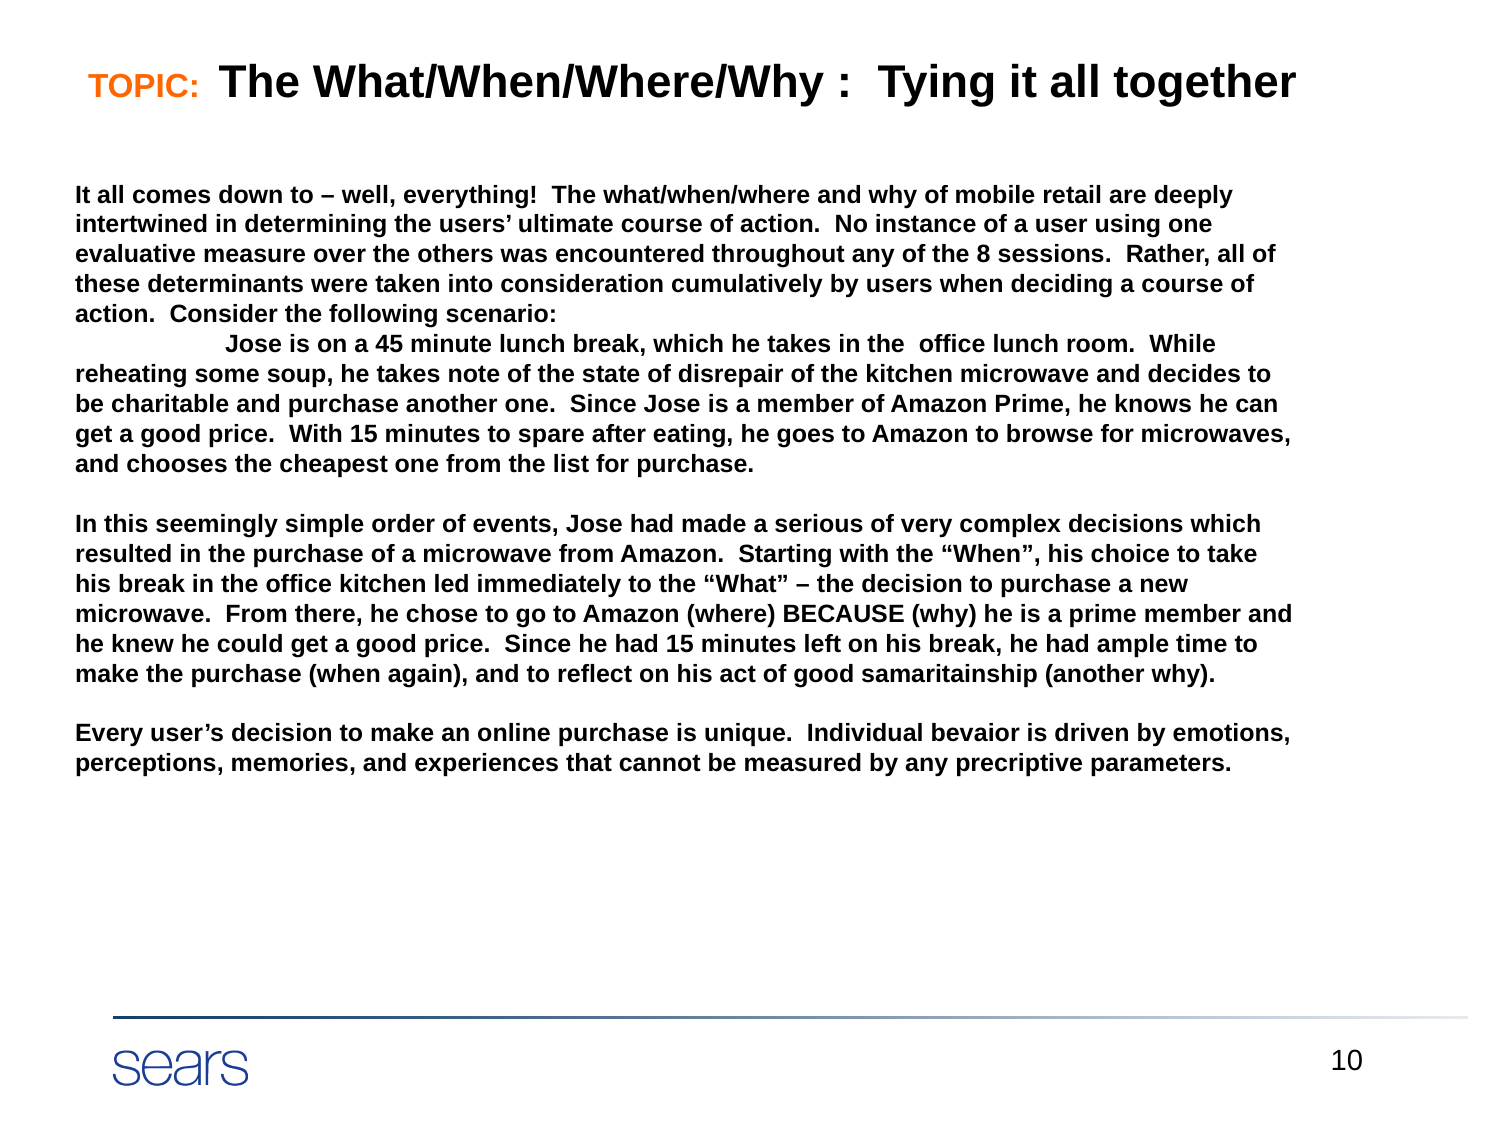

# TOPIC:  The What/When/Where/Why :  Tying it all together

It all comes down to – well, everything!  The what/when/where and why of mobile retail are deeply intertwined in determining the users’ ultimate course of action.  No instance of a user using one evaluative measure over the others was encountered throughout any of the 8 sessions.  Rather, all of these determinants were taken into consideration cumulatively by users when deciding a course of action.  Consider the following scenario:
	Jose is on a 45 minute lunch break, which he takes in the  office lunch room.  While reheating some soup, he takes note of the state of disrepair of the kitchen microwave and decides to be charitable and purchase another one.  Since Jose is a member of Amazon Prime, he knows he can get a good price.  With 15 minutes to spare after eating, he goes to Amazon to browse for microwaves, and chooses the cheapest one from the list for purchase.

In this seemingly simple order of events, Jose had made a serious of very complex decisions which resulted in the purchase of a microwave from Amazon.  Starting with the “When”, his choice to take his break in the office kitchen led immediately to the “What” – the decision to purchase a new microwave.  From there, he chose to go to Amazon (where) BECAUSE (why) he is a prime member and he knew he could get a good price.  Since he had 15 minutes left on his break, he had ample time to make the purchase (when again), and to reflect on his act of good samaritainship (another why).

Every user’s decision to make an online purchase is unique.  Individual bevaior is driven by emotions, perceptions, memories, and experiences that cannot be measured by any precriptive parameters.

10